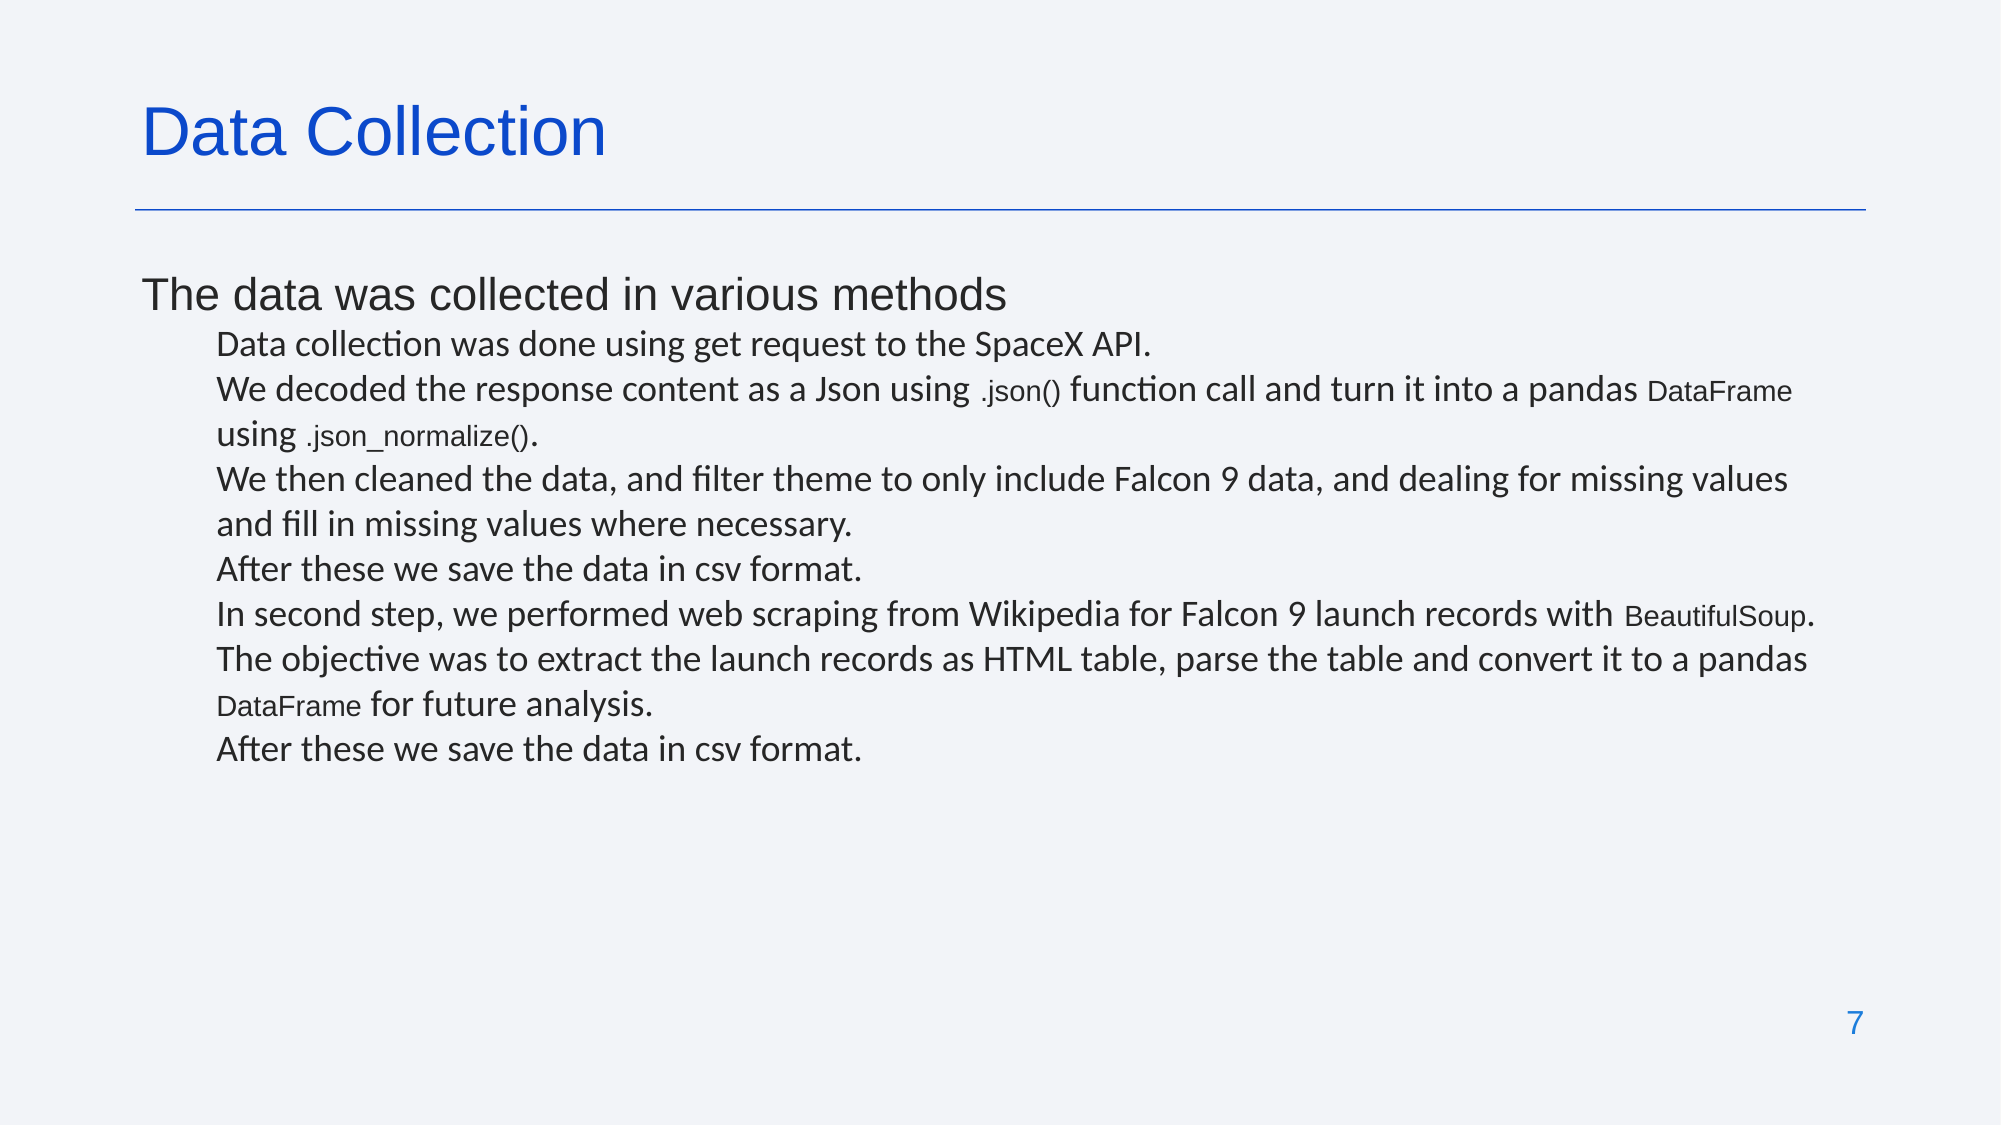

Data Collection
The data was collected in various methods
Data collection was done using get request to the SpaceX API.
We decoded the response content as a Json using .json() function call and turn it into a pandas DataFrame using .json_normalize().
We then cleaned the data, and filter theme to only include Falcon 9 data, and dealing for missing values and fill in missing values where necessary.
After these we save the data in csv format.
In second step, we performed web scraping from Wikipedia for Falcon 9 launch records with BeautifulSoup.
The objective was to extract the launch records as HTML table, parse the table and convert it to a pandas DataFrame for future analysis.
After these we save the data in csv format.

7